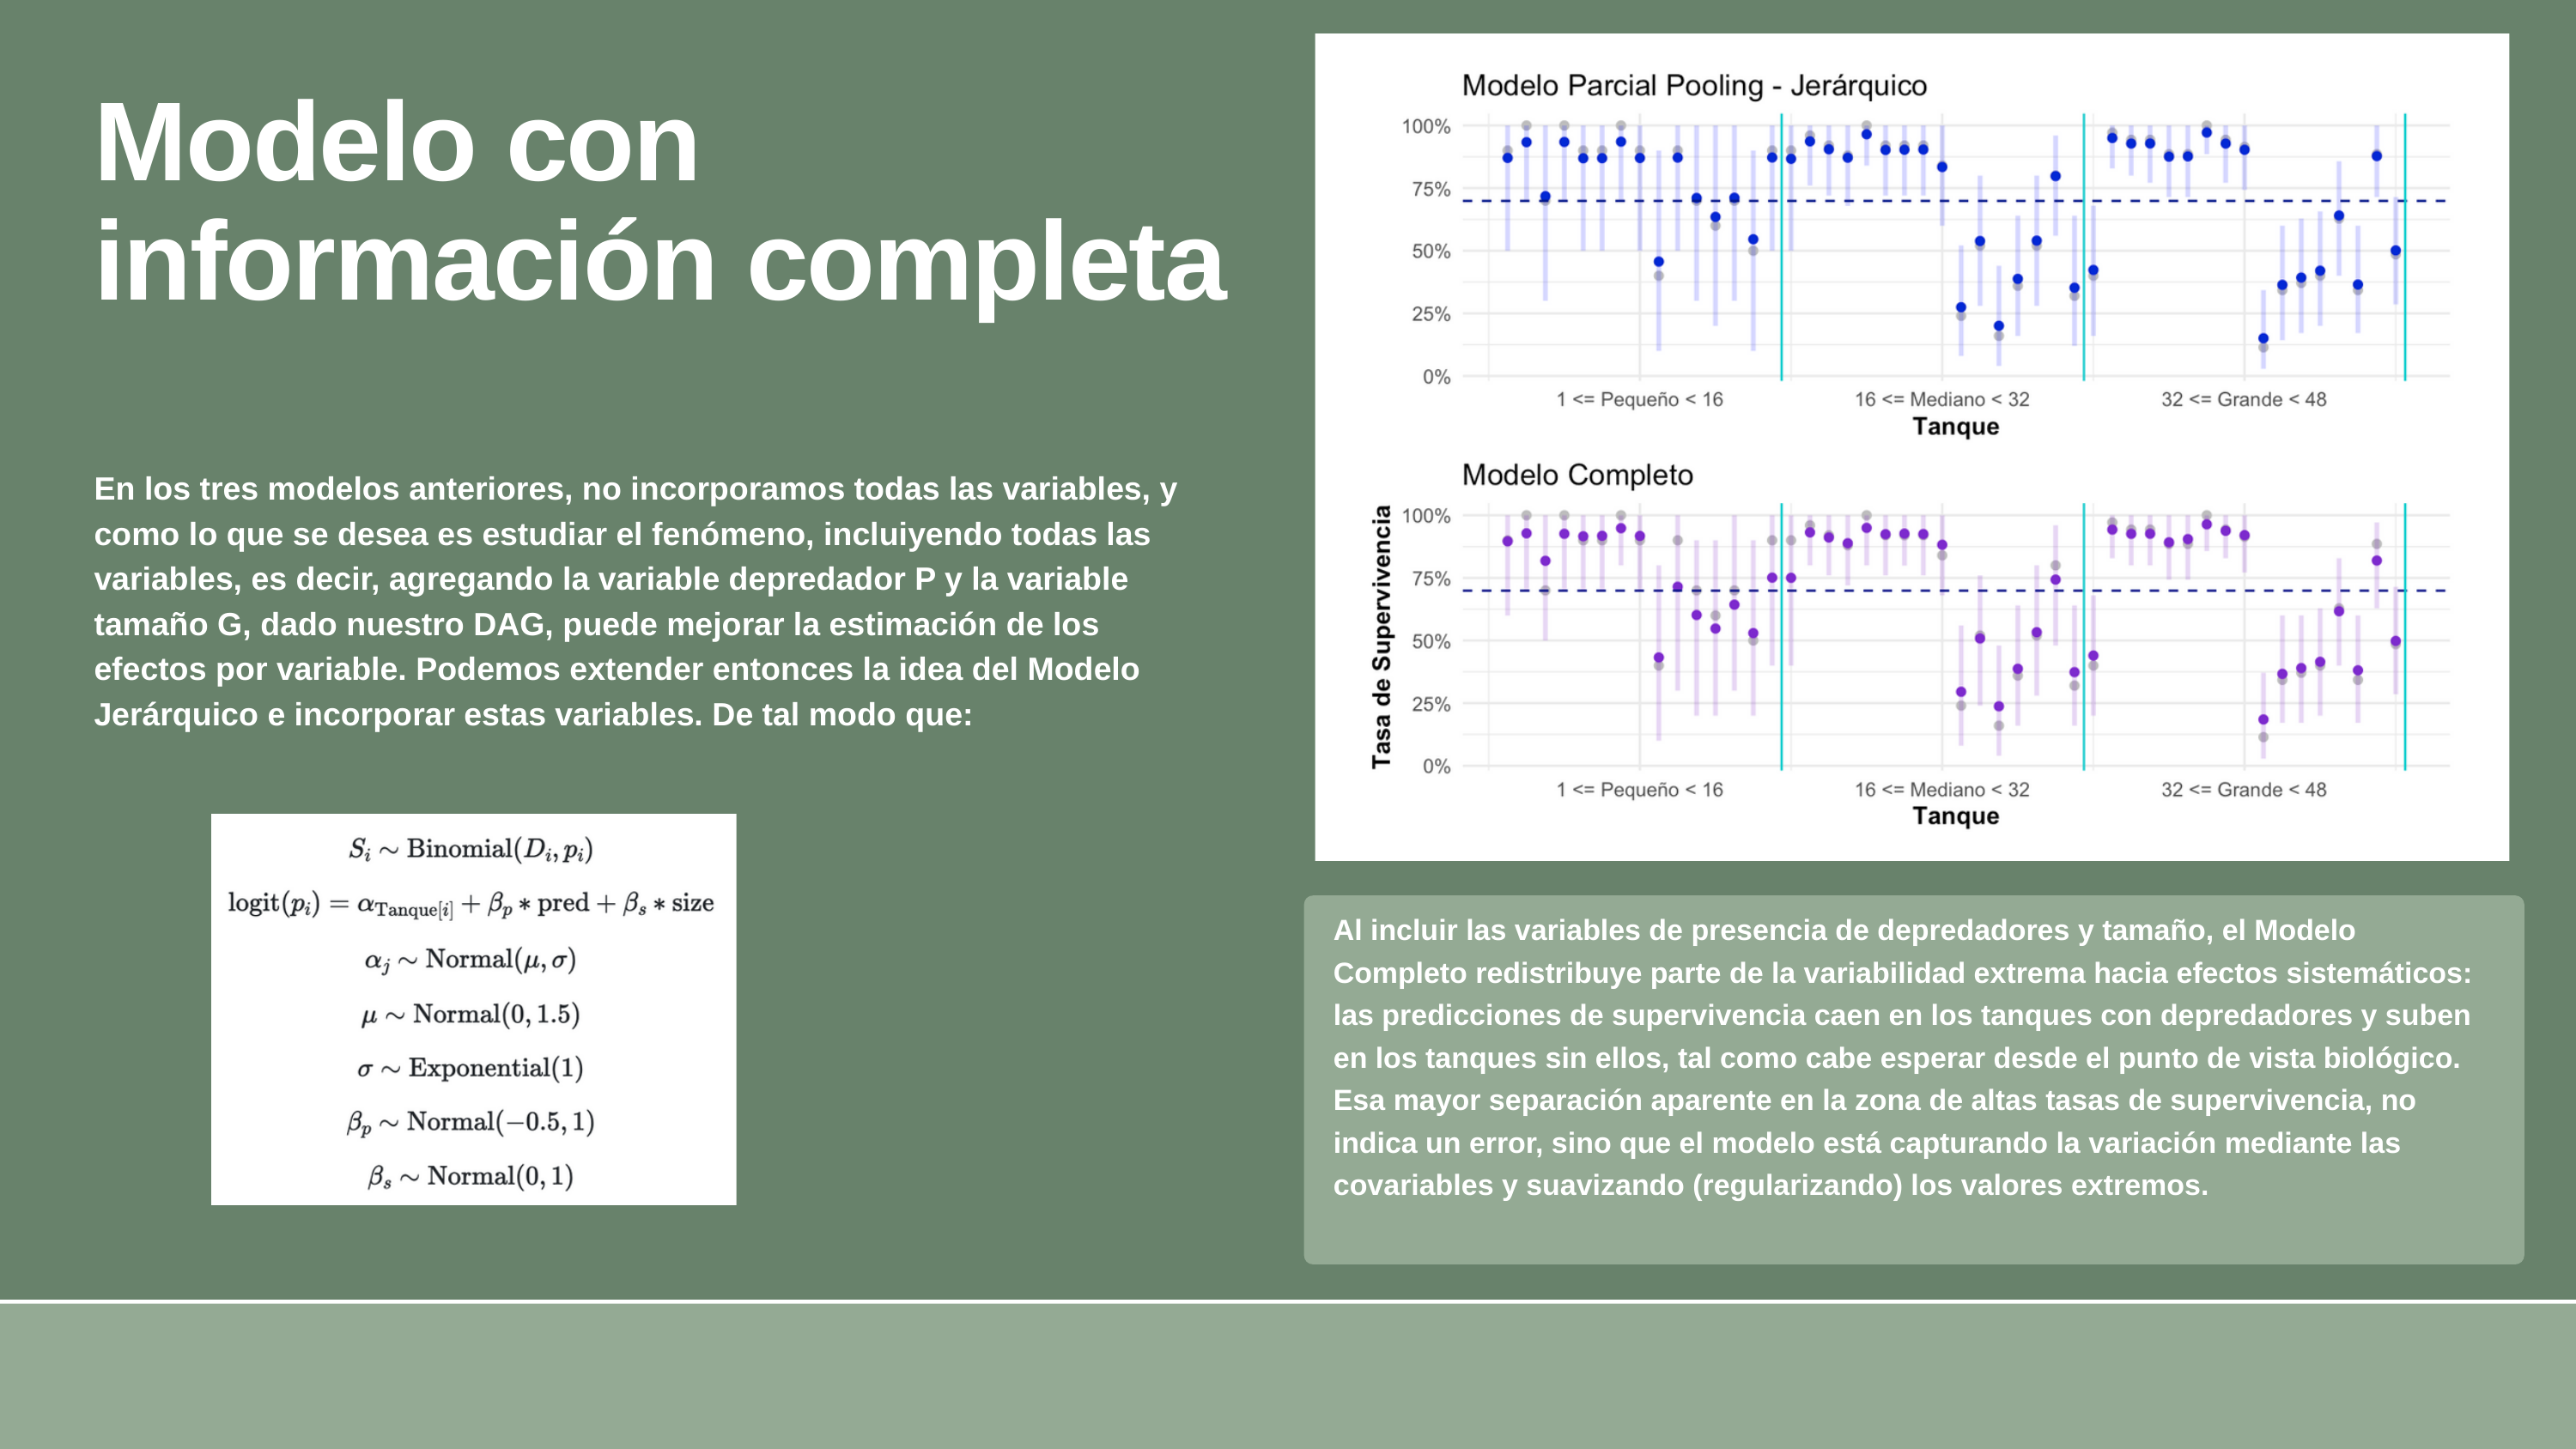

Modelo con información completa
En los tres modelos anteriores, no incorporamos todas las variables, y como lo que se desea es estudiar el fenómeno, incluiyendo todas las variables, es decir, agregando la variable depredador P y la variable tamaño G, dado nuestro DAG, puede mejorar la estimación de los efectos por variable. Podemos extender entonces la idea del Modelo Jerárquico e incorporar estas variables. De tal modo que:

Al incluir las variables de presencia de depredadores y tamaño, el Modelo Completo redistribuye parte de la variabilidad extrema hacia efectos sistemáticos: las predicciones de supervivencia caen en los tanques con depredadores y suben en los tanques sin ellos, tal como cabe esperar desde el punto de vista biológico.
Esa mayor separación aparente en la zona de altas tasas de supervivencia, no indica un error, sino que el modelo está capturando la variación mediante las covariables y suavizando (regularizando) los valores extremos.